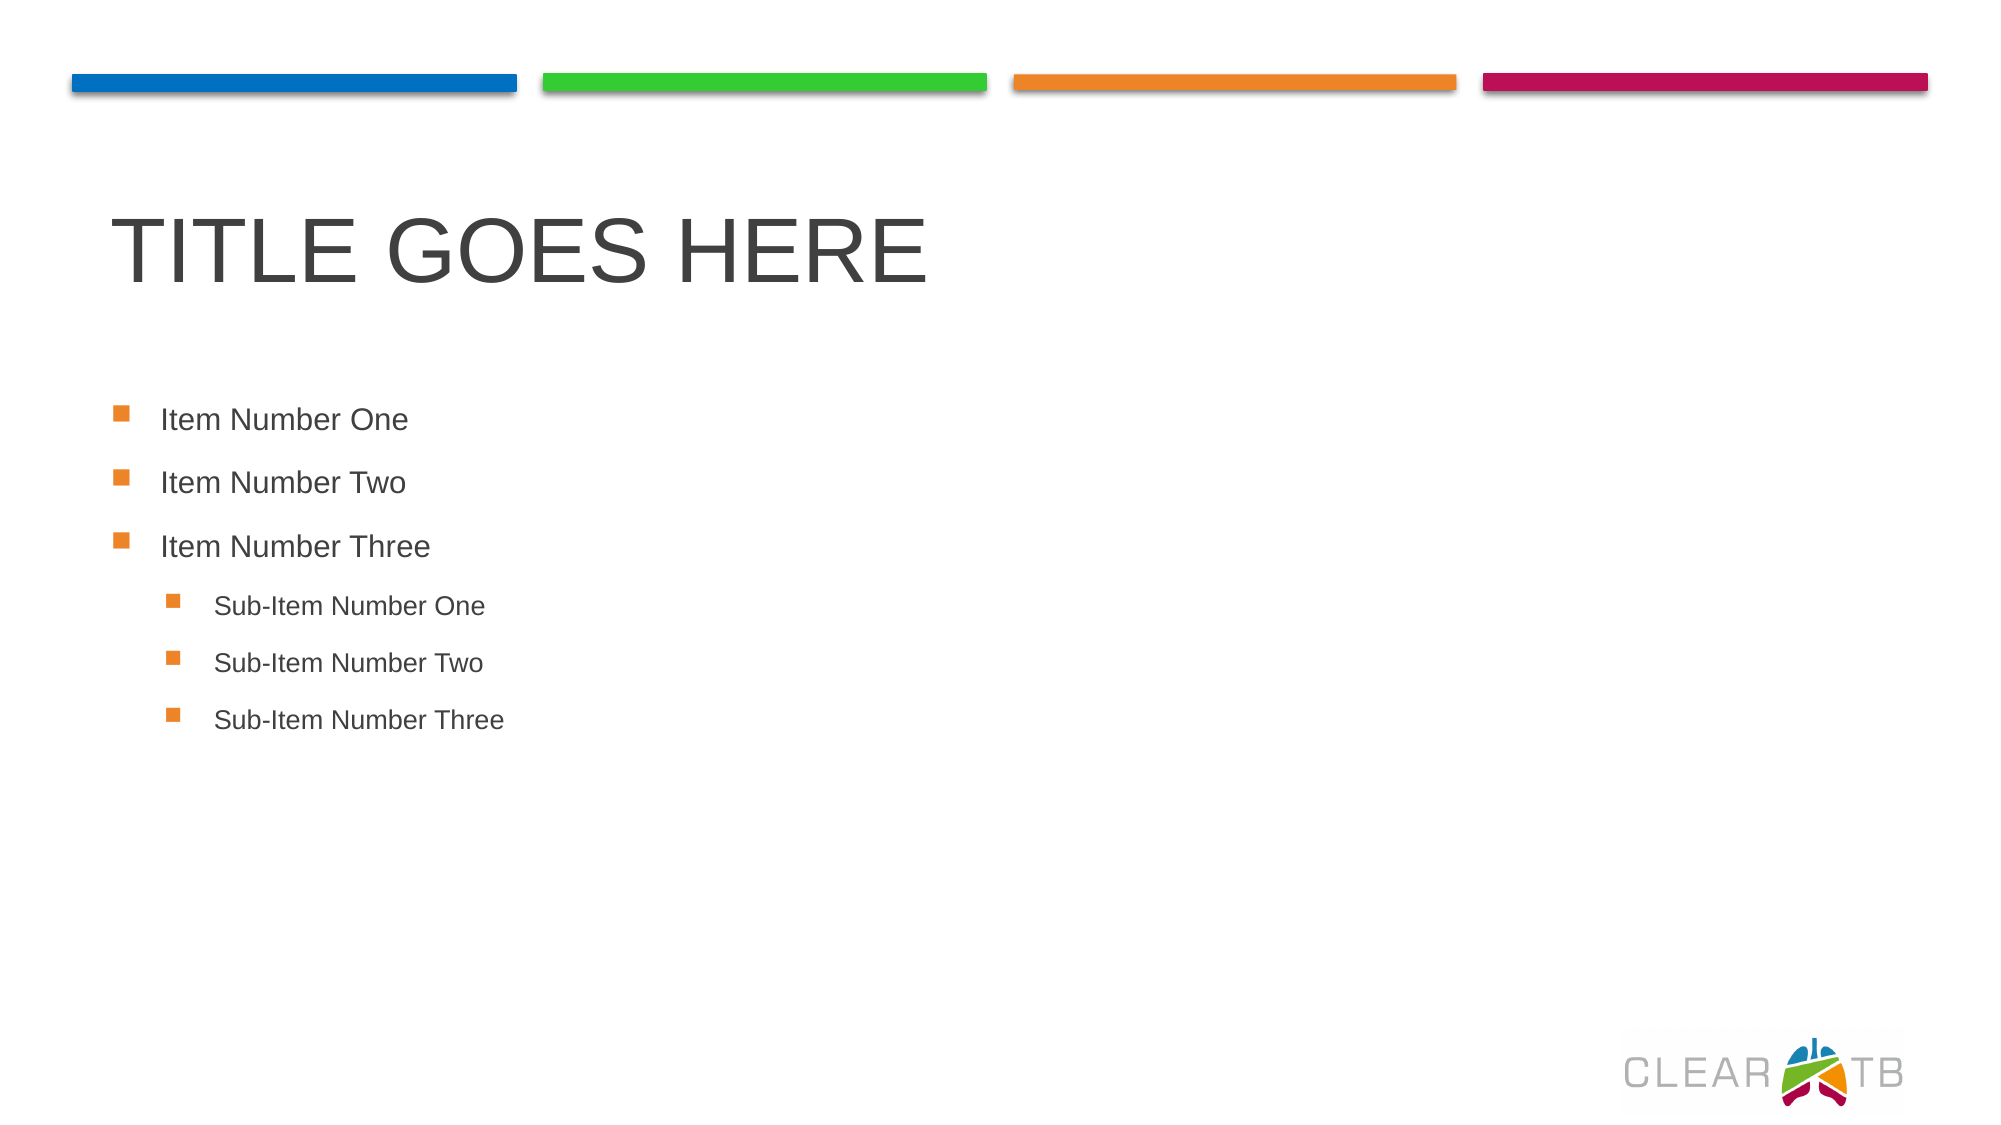

# Title goes here
Item Number One
Item Number Two
Item Number Three
Sub-Item Number One
Sub-Item Number Two
Sub-Item Number Three